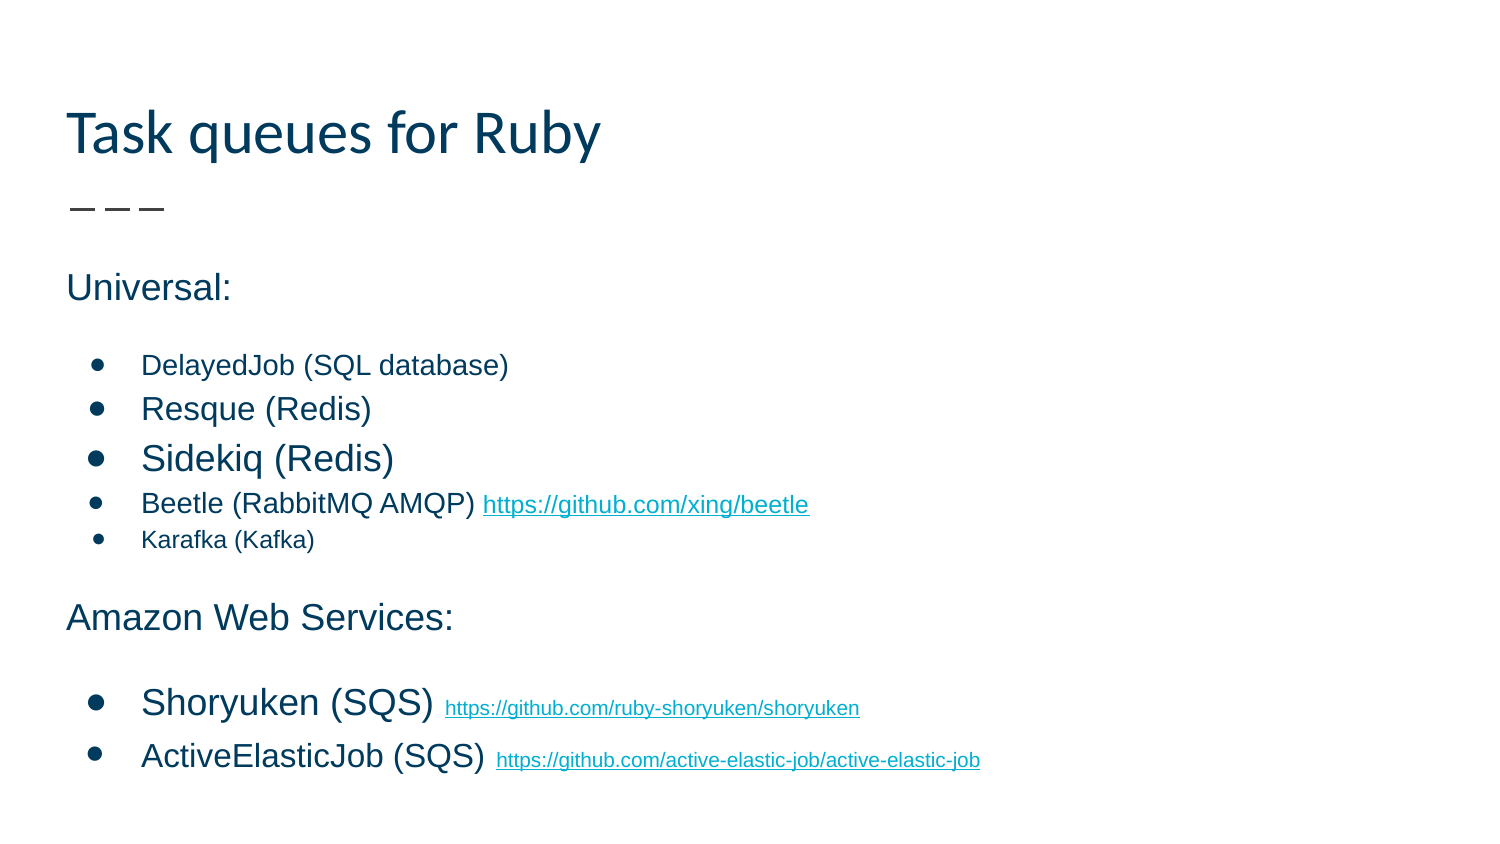

# Task queues for Ruby
Universal:
DelayedJob (SQL database)
Resque (Redis)
Sidekiq (Redis)
Beetle (RabbitMQ AMQP) https://github.com/xing/beetle
Karafka (Kafka)
Amazon Web Services:
Shoryuken (SQS) https://github.com/ruby-shoryuken/shoryuken
ActiveElasticJob (SQS) https://github.com/active-elastic-job/active-elastic-job